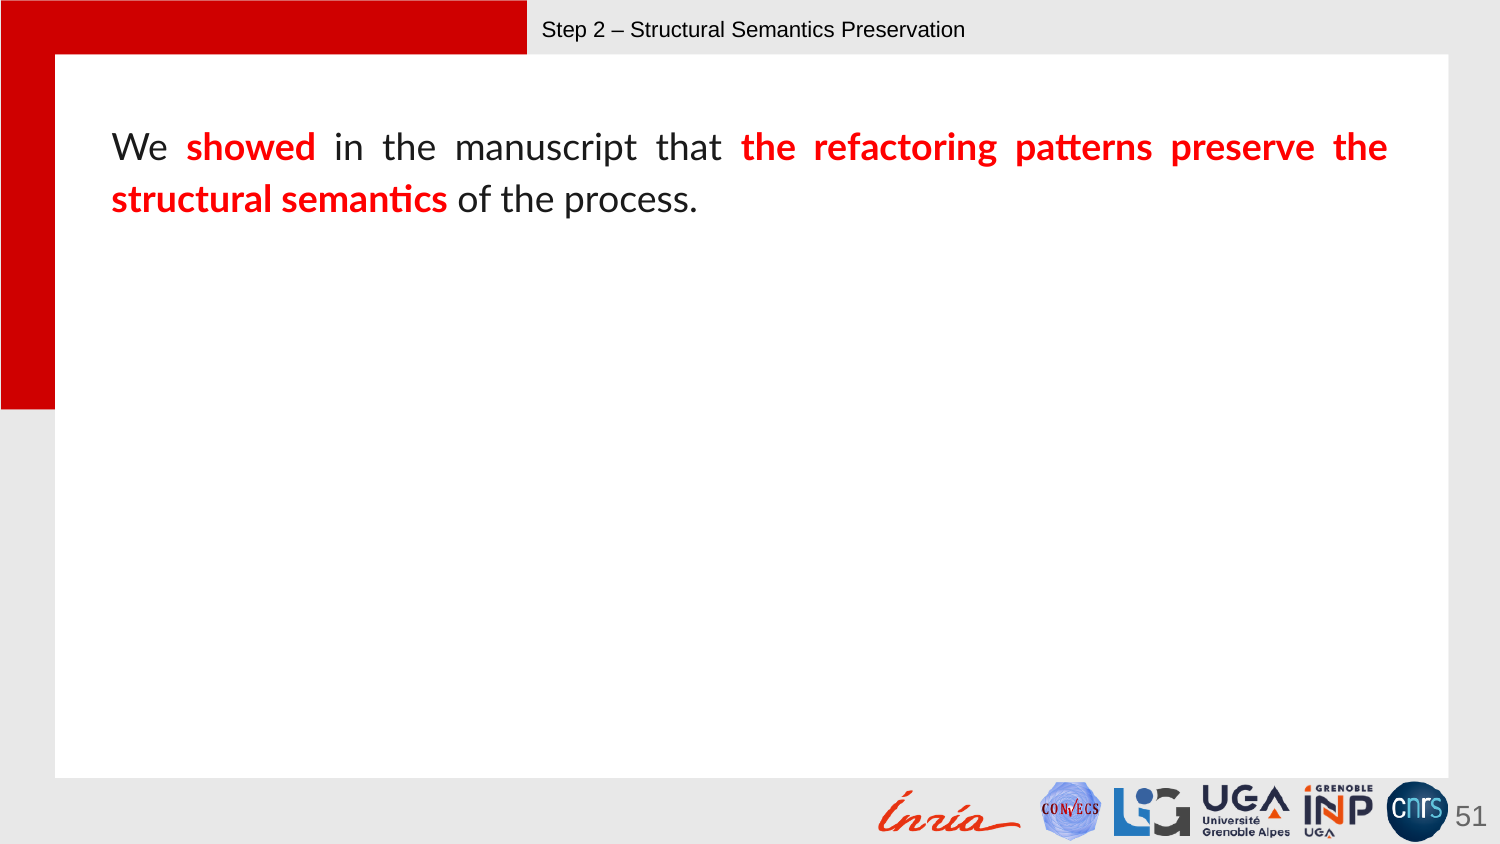

# Step 2 – Structural Semantics Preservation
We showed in the manuscript that the refactoring patterns preserve the structural semantics of the process.
51